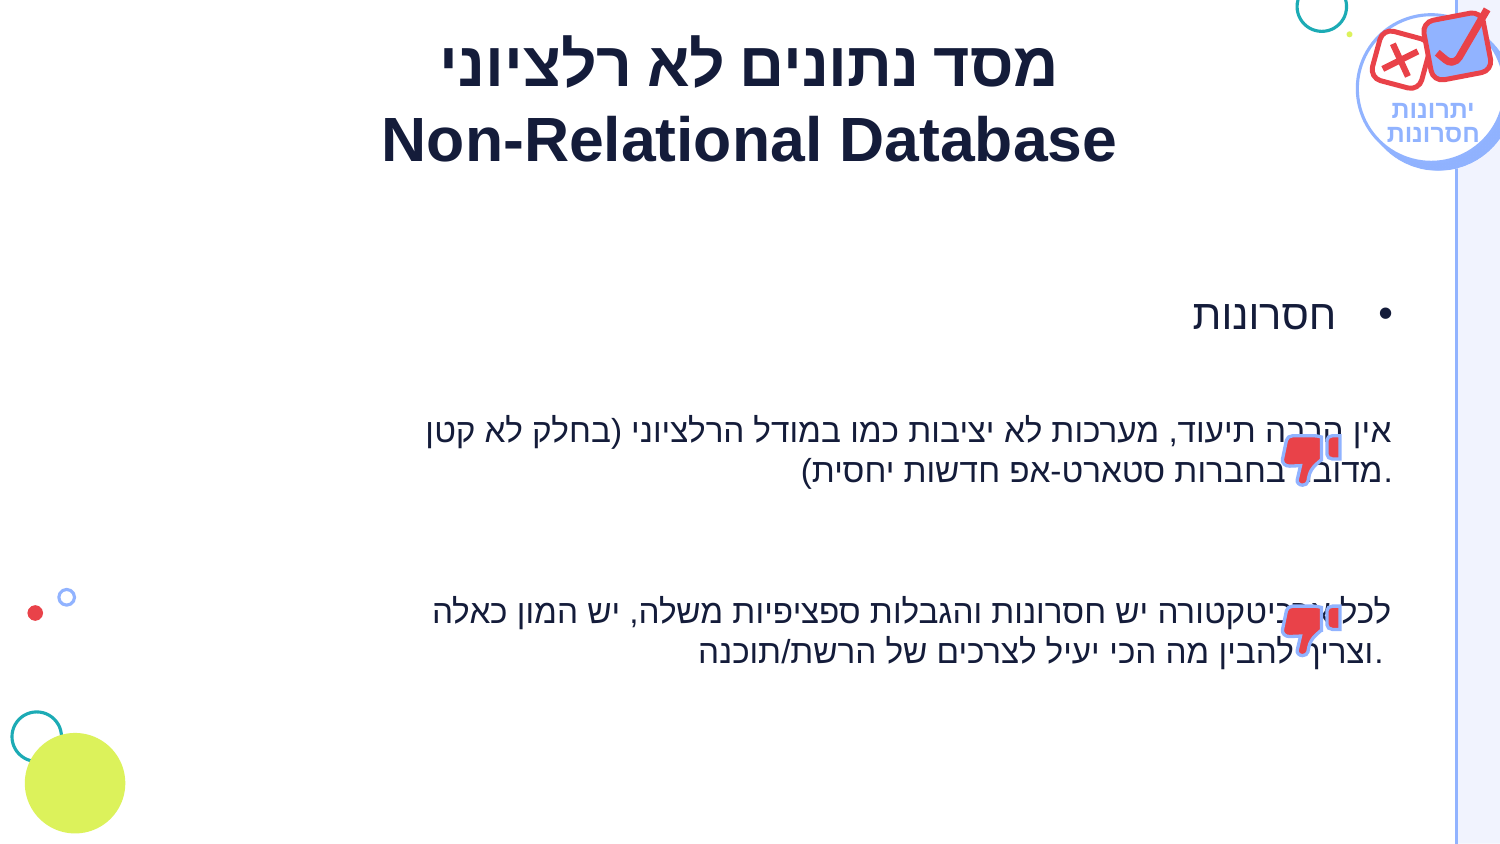

# מסד נתונים לא רלציוני Non-Relational Database
יתרונות חסרונות
חסרונות

אין הרבה תיעוד, מערכות לא יציבות כמו במודל הרלציוני (בחלק לא קטן מדובר בחברות סטארט-אפ חדשות יחסית).

לכל ארכיטקטורה יש חסרונות והגבלות ספציפיות משלה, יש המון כאלה וצריך להבין מה הכי יעיל לצרכים של הרשת/תוכנה.